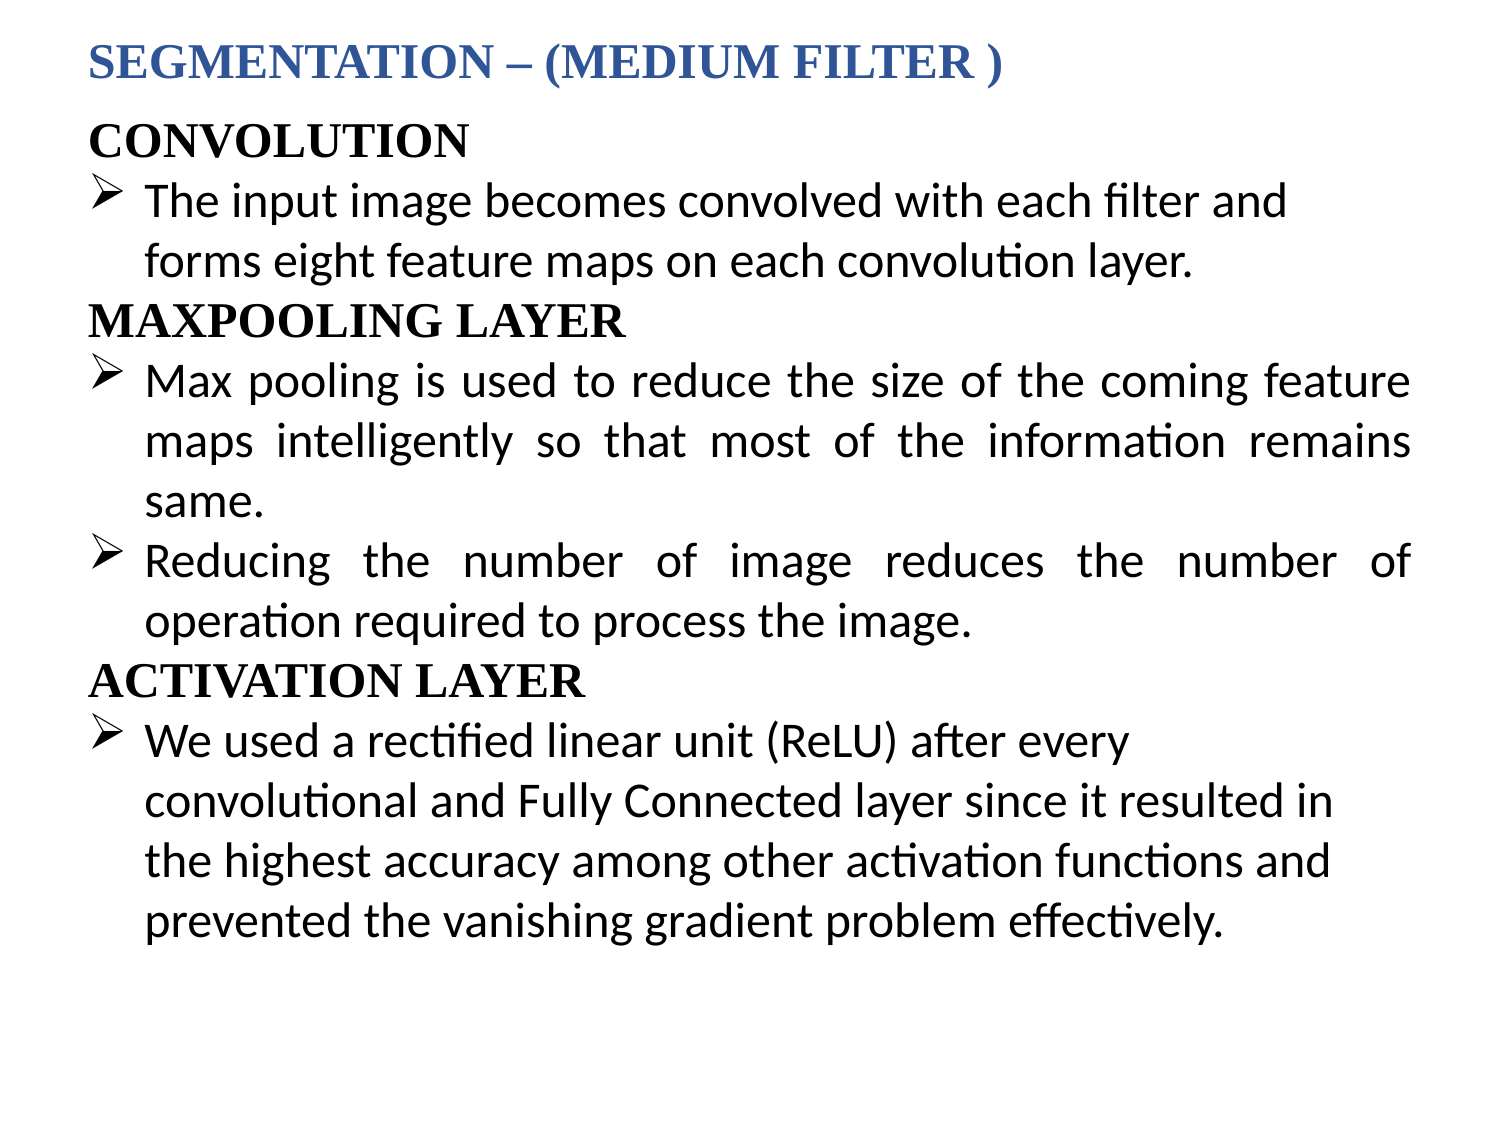

SEGMENTATION – (MEDIUM FILTER )

CONVOLUTION
The input image becomes convolved with each filter and forms eight feature maps on each convolution layer.
MAXPOOLING LAYER
Max pooling is used to reduce the size of the coming feature maps intelligently so that most of the information remains same.
Reducing the number of image reduces the number of operation required to process the image.
ACTIVATION LAYER
We used a rectified linear unit (ReLU) after every convolutional and Fully Connected layer since it resulted in the highest accuracy among other activation functions and prevented the vanishing gradient problem effectively.